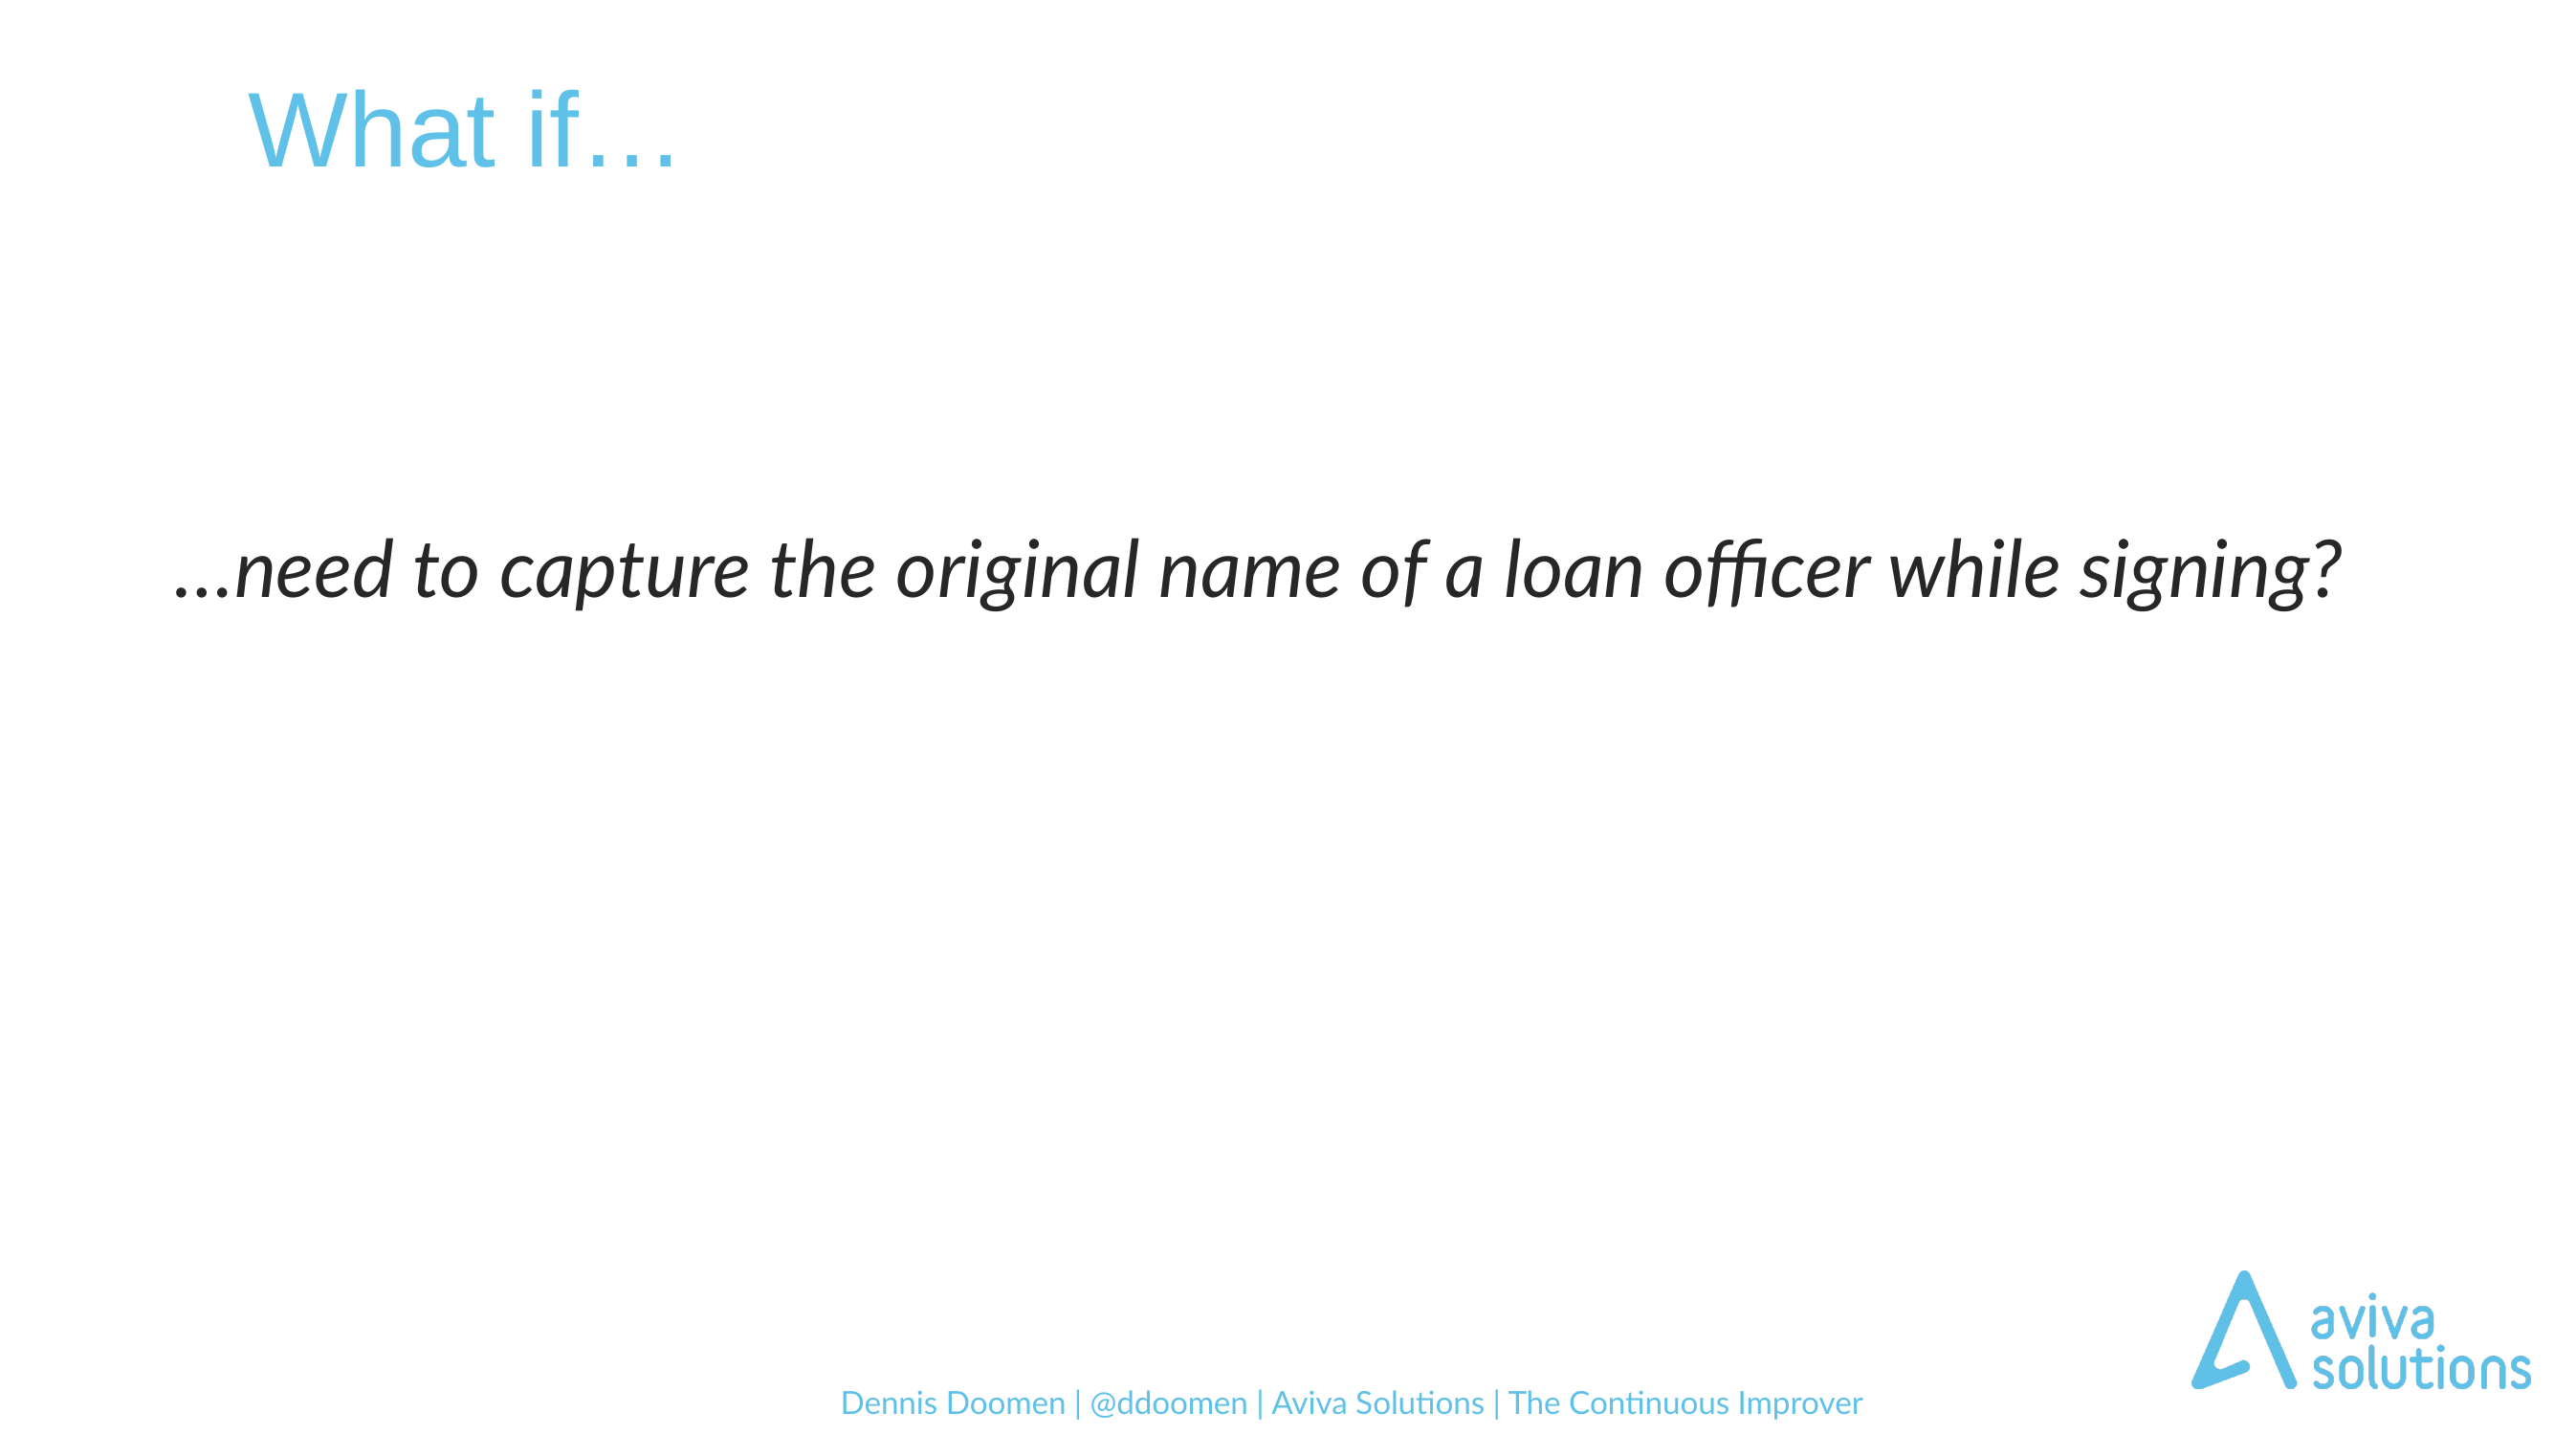

# What if…
…need to capture the original name of a loan officer while signing?